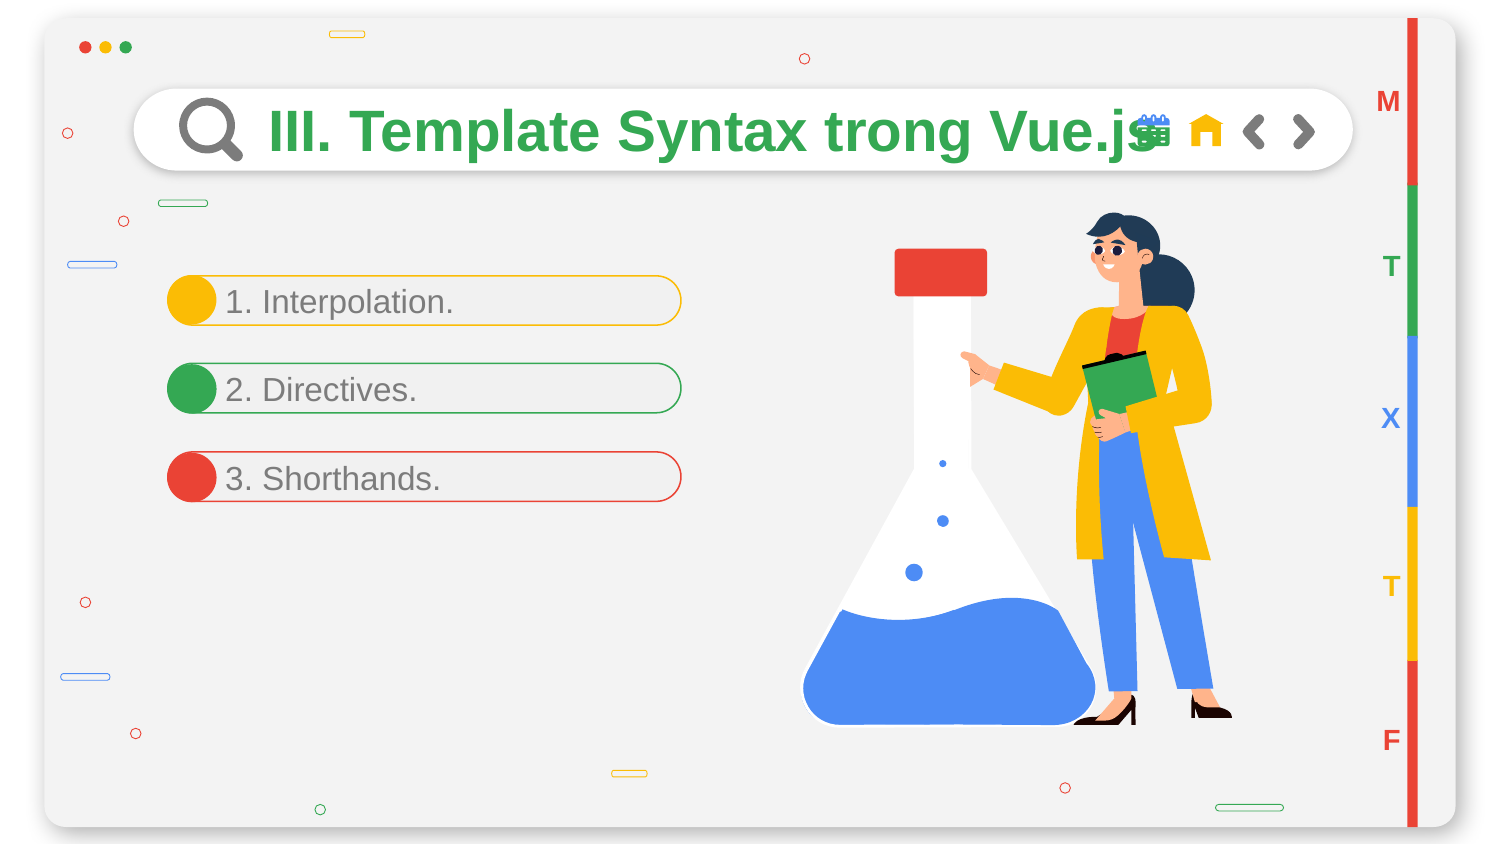

M
# III. Template Syntax trong Vue.js

T

1. Interpolation.

2. Directives.
X

3. Shorthands.
T

F